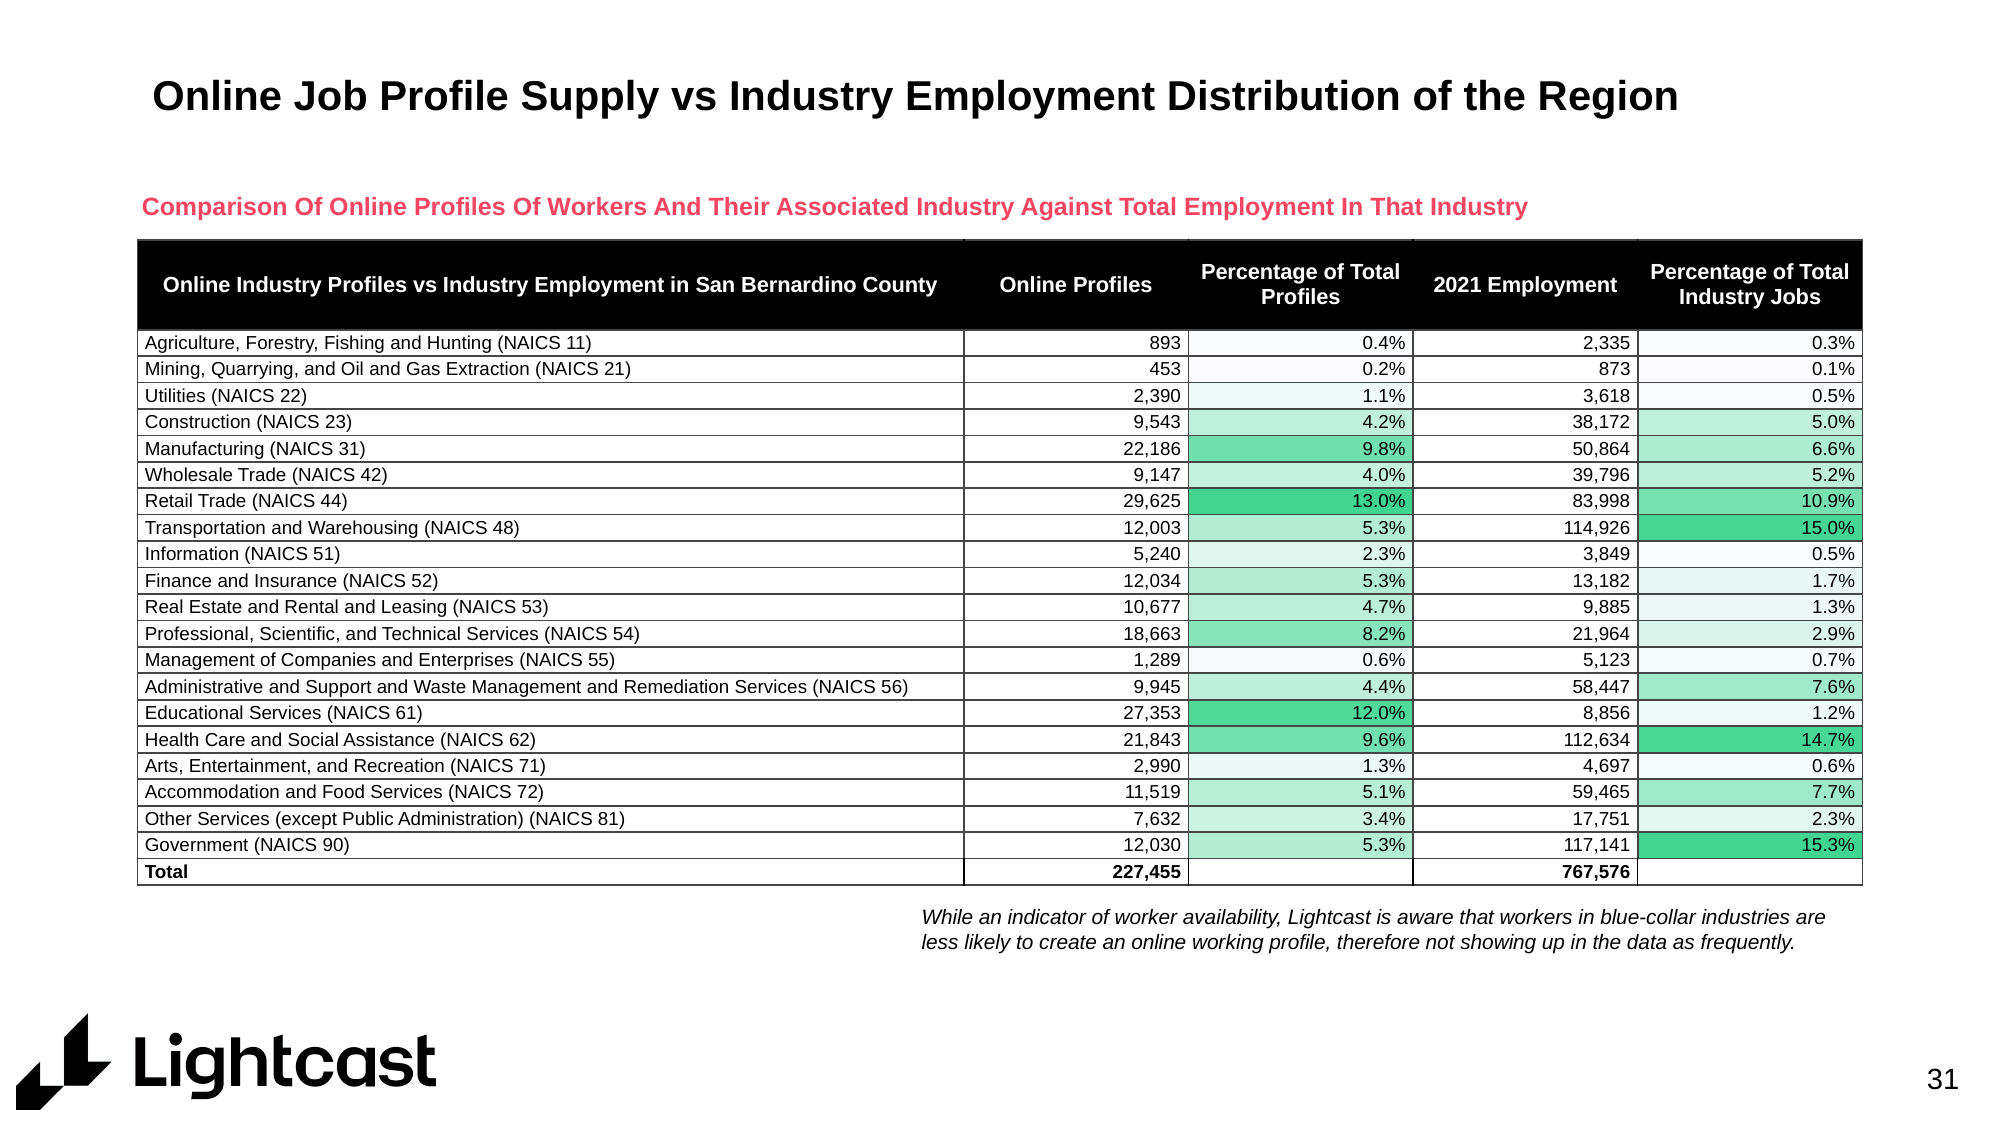

# Online Job Profile Supply vs Industry Employment Distribution of the Region
Comparison Of Online Profiles Of Workers And Their Associated Industry Against Total Employment In That Industry
| Online Industry Profiles vs Industry Employment in San Bernardino County | Online Profiles | Percentage of Total Profiles | 2021 Employment | Percentage of Total Industry Jobs |
| --- | --- | --- | --- | --- |
| Agriculture, Forestry, Fishing and Hunting (NAICS 11) | 893 | 0.4% | 2,335 | 0.3% |
| Mining, Quarrying, and Oil and Gas Extraction (NAICS 21) | 453 | 0.2% | 873 | 0.1% |
| Utilities (NAICS 22) | 2,390 | 1.1% | 3,618 | 0.5% |
| Construction (NAICS 23) | 9,543 | 4.2% | 38,172 | 5.0% |
| Manufacturing (NAICS 31) | 22,186 | 9.8% | 50,864 | 6.6% |
| Wholesale Trade (NAICS 42) | 9,147 | 4.0% | 39,796 | 5.2% |
| Retail Trade (NAICS 44) | 29,625 | 13.0% | 83,998 | 10.9% |
| Transportation and Warehousing (NAICS 48) | 12,003 | 5.3% | 114,926 | 15.0% |
| Information (NAICS 51) | 5,240 | 2.3% | 3,849 | 0.5% |
| Finance and Insurance (NAICS 52) | 12,034 | 5.3% | 13,182 | 1.7% |
| Real Estate and Rental and Leasing (NAICS 53) | 10,677 | 4.7% | 9,885 | 1.3% |
| Professional, Scientific, and Technical Services (NAICS 54) | 18,663 | 8.2% | 21,964 | 2.9% |
| Management of Companies and Enterprises (NAICS 55) | 1,289 | 0.6% | 5,123 | 0.7% |
| Administrative and Support and Waste Management and Remediation Services (NAICS 56) | 9,945 | 4.4% | 58,447 | 7.6% |
| Educational Services (NAICS 61) | 27,353 | 12.0% | 8,856 | 1.2% |
| Health Care and Social Assistance (NAICS 62) | 21,843 | 9.6% | 112,634 | 14.7% |
| Arts, Entertainment, and Recreation (NAICS 71) | 2,990 | 1.3% | 4,697 | 0.6% |
| Accommodation and Food Services (NAICS 72) | 11,519 | 5.1% | 59,465 | 7.7% |
| Other Services (except Public Administration) (NAICS 81) | 7,632 | 3.4% | 17,751 | 2.3% |
| Government (NAICS 90) | 12,030 | 5.3% | 117,141 | 15.3% |
| Total | 227,455 |  | 767,576 |  |
While an indicator of worker availability, Lightcast is aware that workers in blue-collar industries are less likely to create an online working profile, therefore not showing up in the data as frequently.